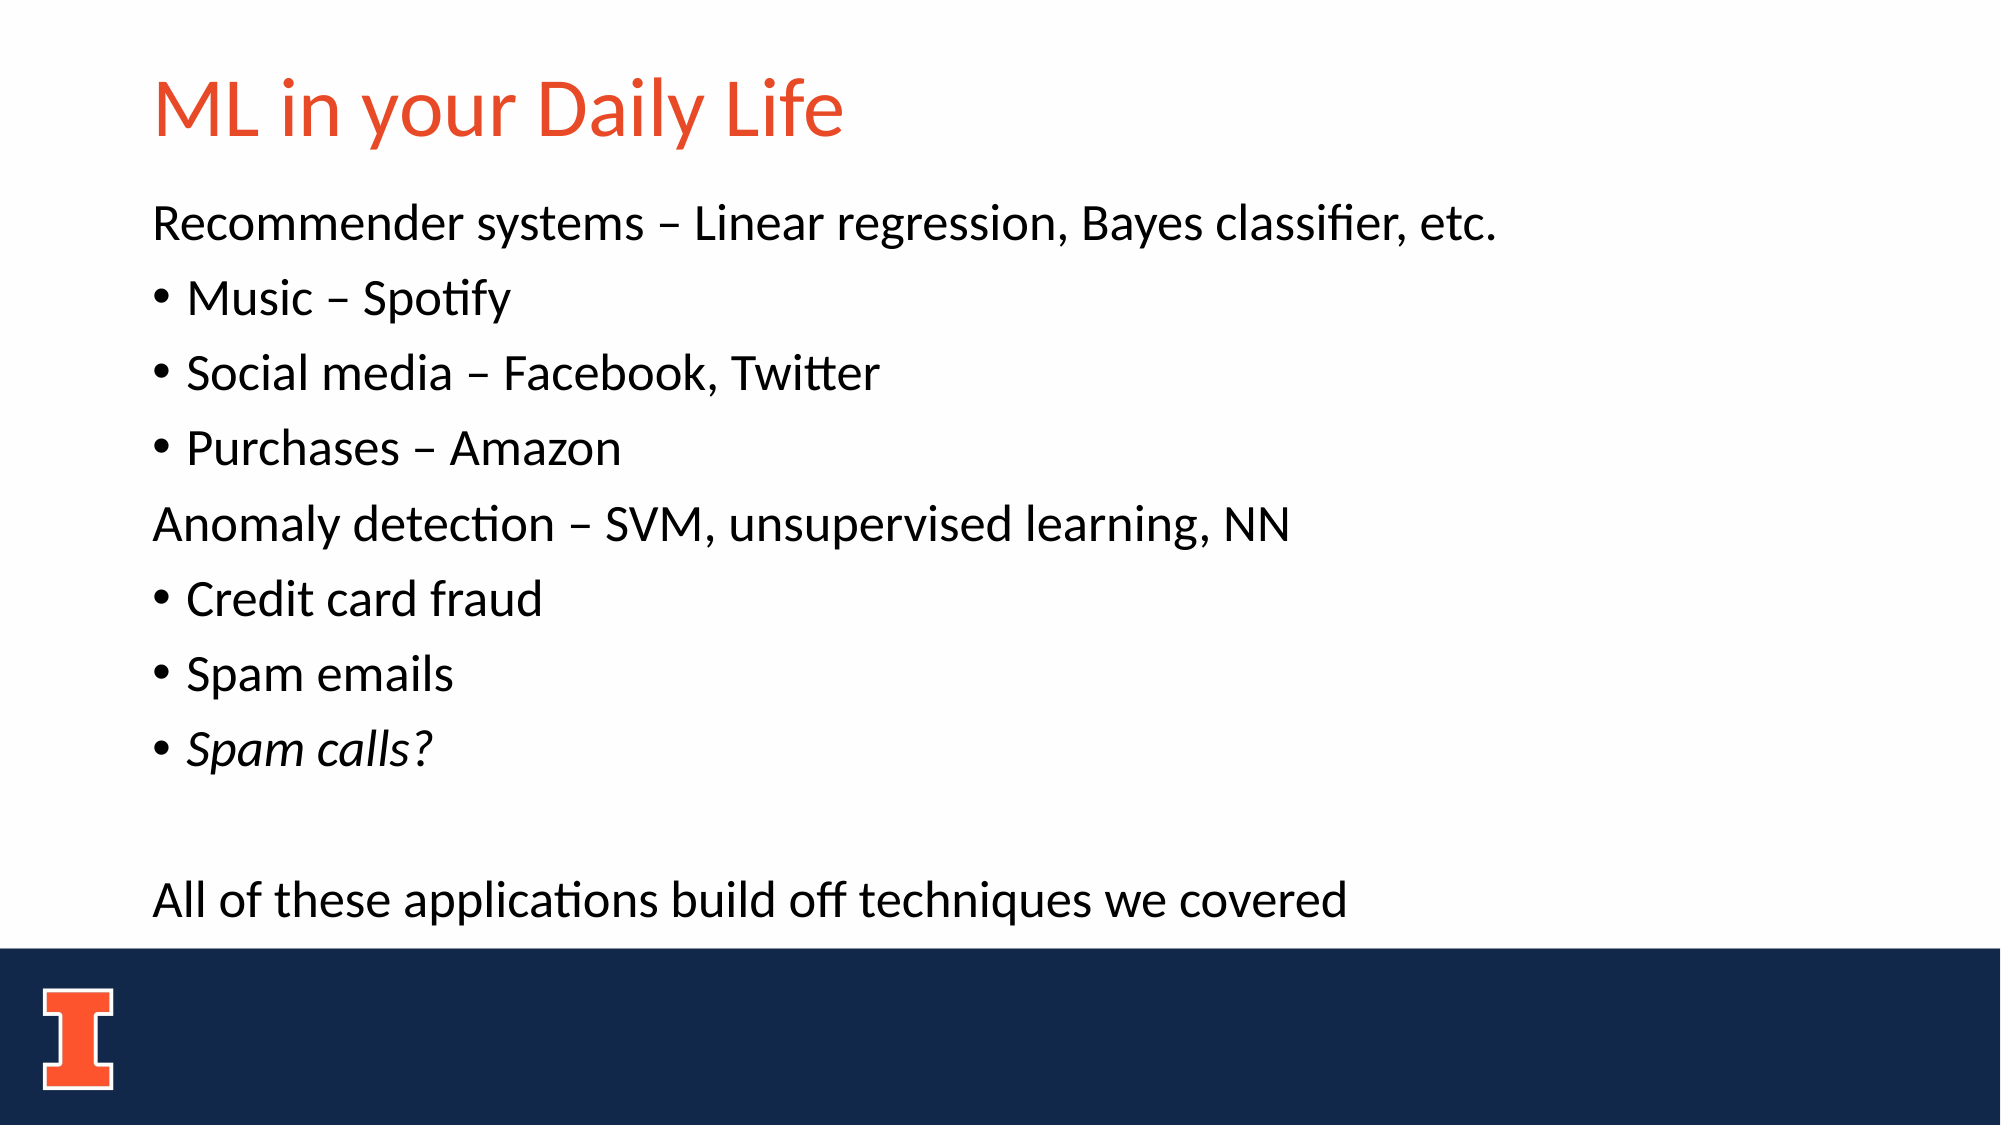

# ML in your Daily Life
Recommender systems – Linear regression, Bayes classifier, etc.
Music – Spotify
Social media – Facebook, Twitter
Purchases – Amazon
Anomaly detection – SVM, unsupervised learning, NN
Credit card fraud
Spam emails
Spam calls?

All of these applications build off techniques we covered